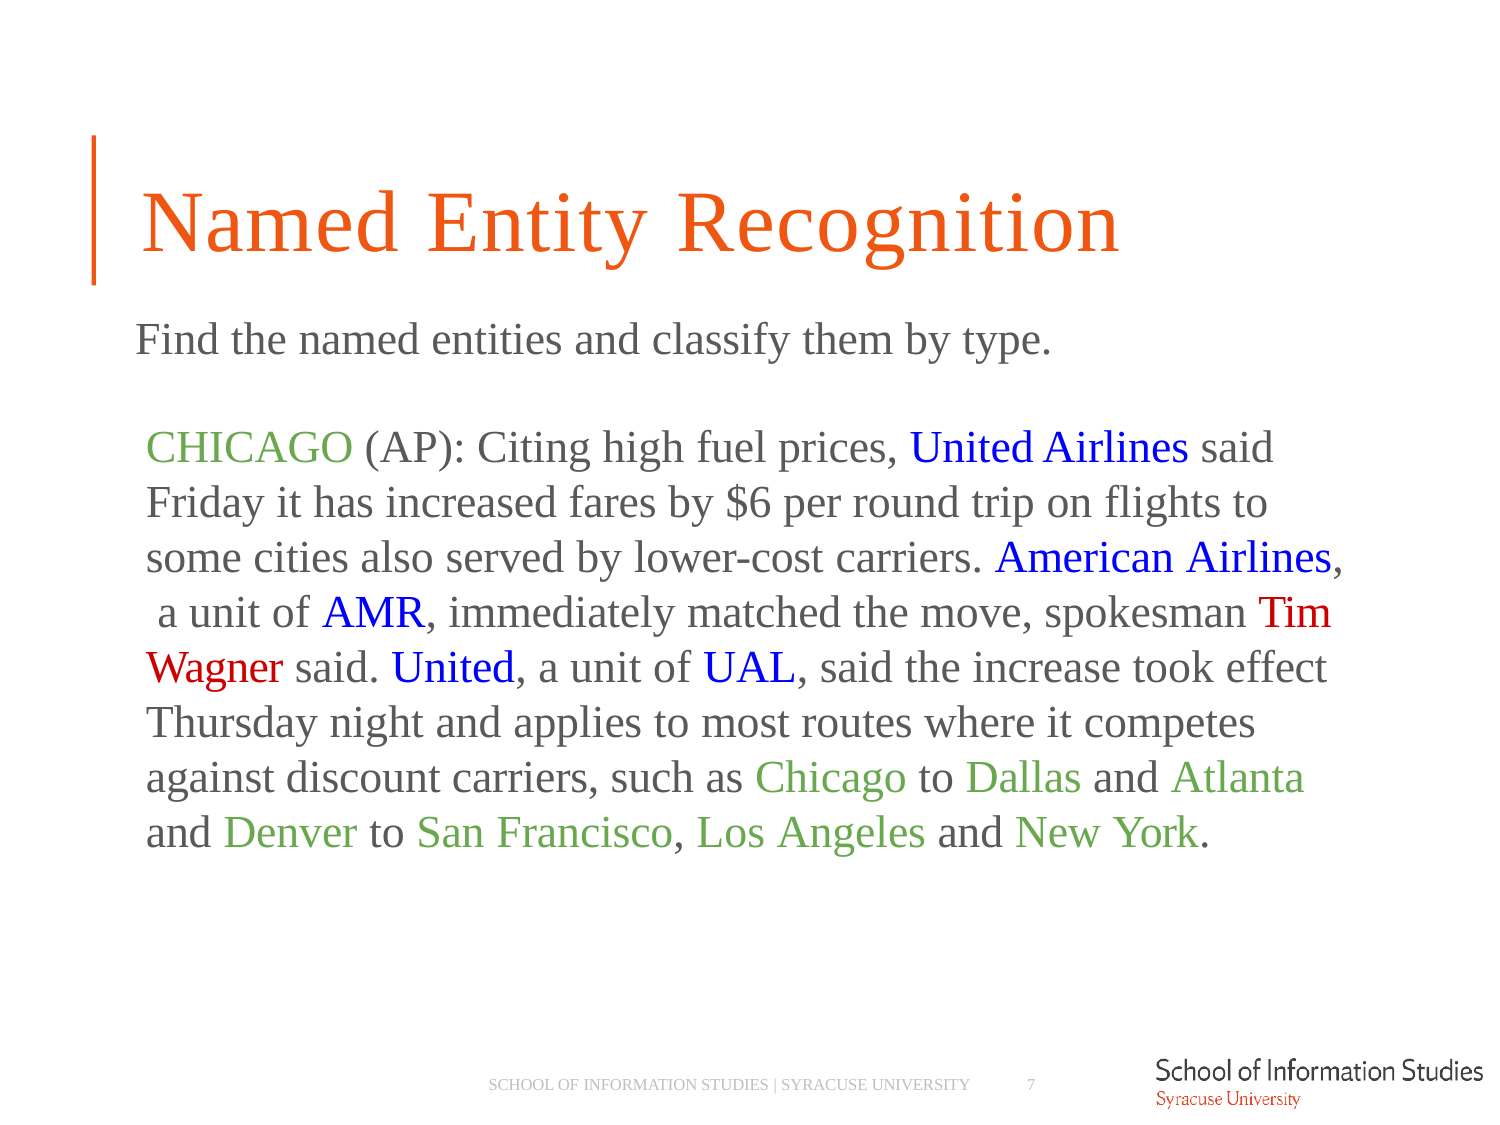

# Named Entity Recognition
Find the named entities and classify them by type.

CHICAGO (AP): Citing high fuel prices, United Airlines said  Friday it has increased fares by $6 per round trip on flights to  some cities also served by lower-cost carriers. American Airlines,  a unit of AMR, immediately matched the move, spokesman Tim  Wagner said. United, a unit of UAL, said the increase took effect  Thursday night and applies to most routes where it competes  against discount carriers, such as Chicago to Dallas and Atlanta  and Denver to San Francisco, Los Angeles and New York.
SCHOOL OF INFORMATION STUDIES | SYRACUSE UNIVERSITY
7